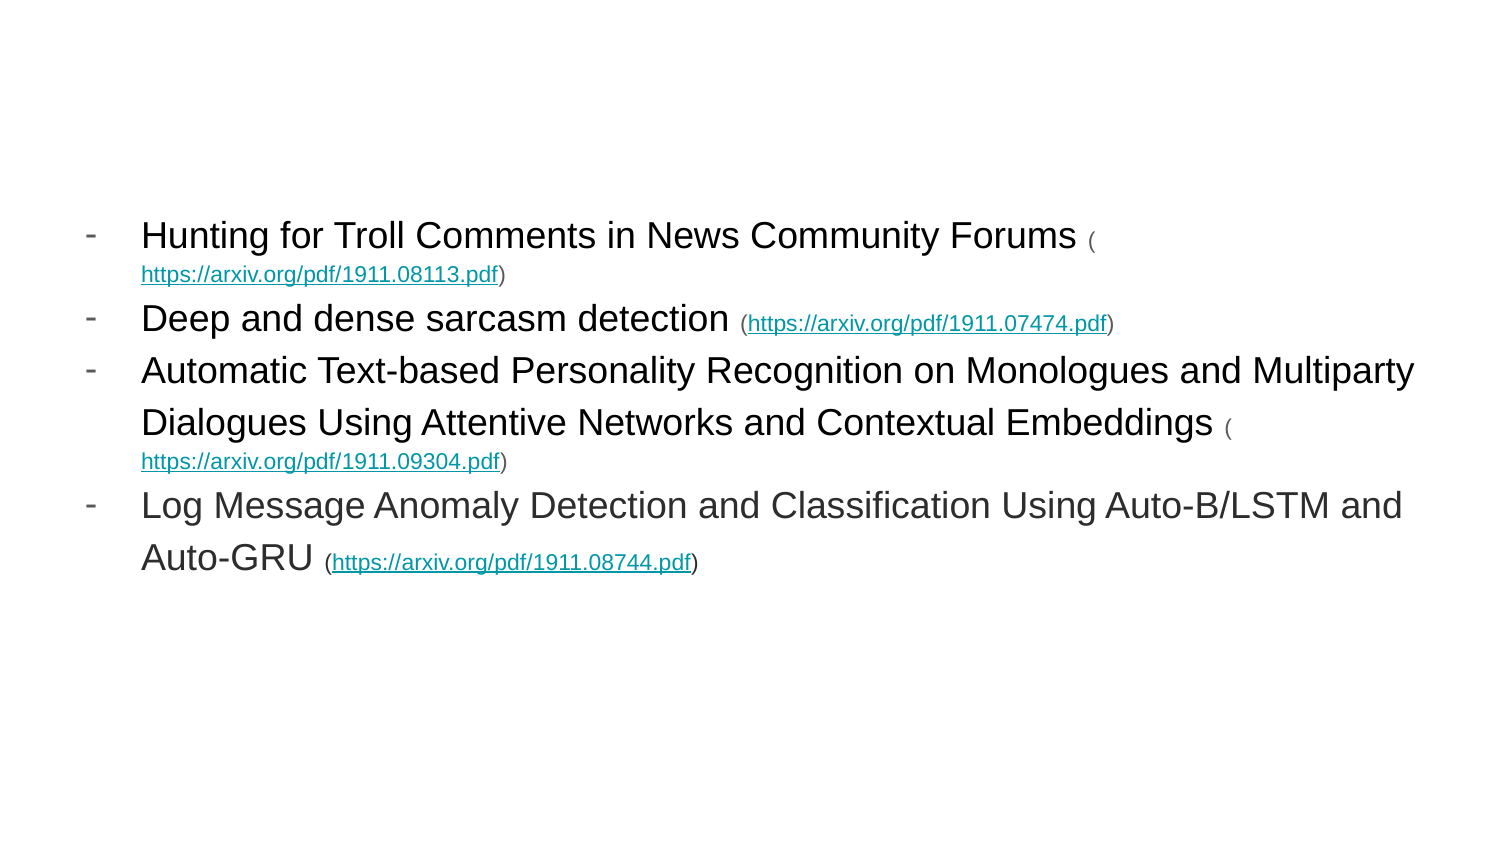

Hunting for Troll Comments in News Community Forums (https://arxiv.org/pdf/1911.08113.pdf)
Deep and dense sarcasm detection (https://arxiv.org/pdf/1911.07474.pdf)
Automatic Text-based Personality Recognition on Monologues and Multiparty Dialogues Using Attentive Networks and Contextual Embeddings (https://arxiv.org/pdf/1911.09304.pdf)
Log Message Anomaly Detection and Classification Using Auto-B/LSTM and Auto-GRU (https://arxiv.org/pdf/1911.08744.pdf)